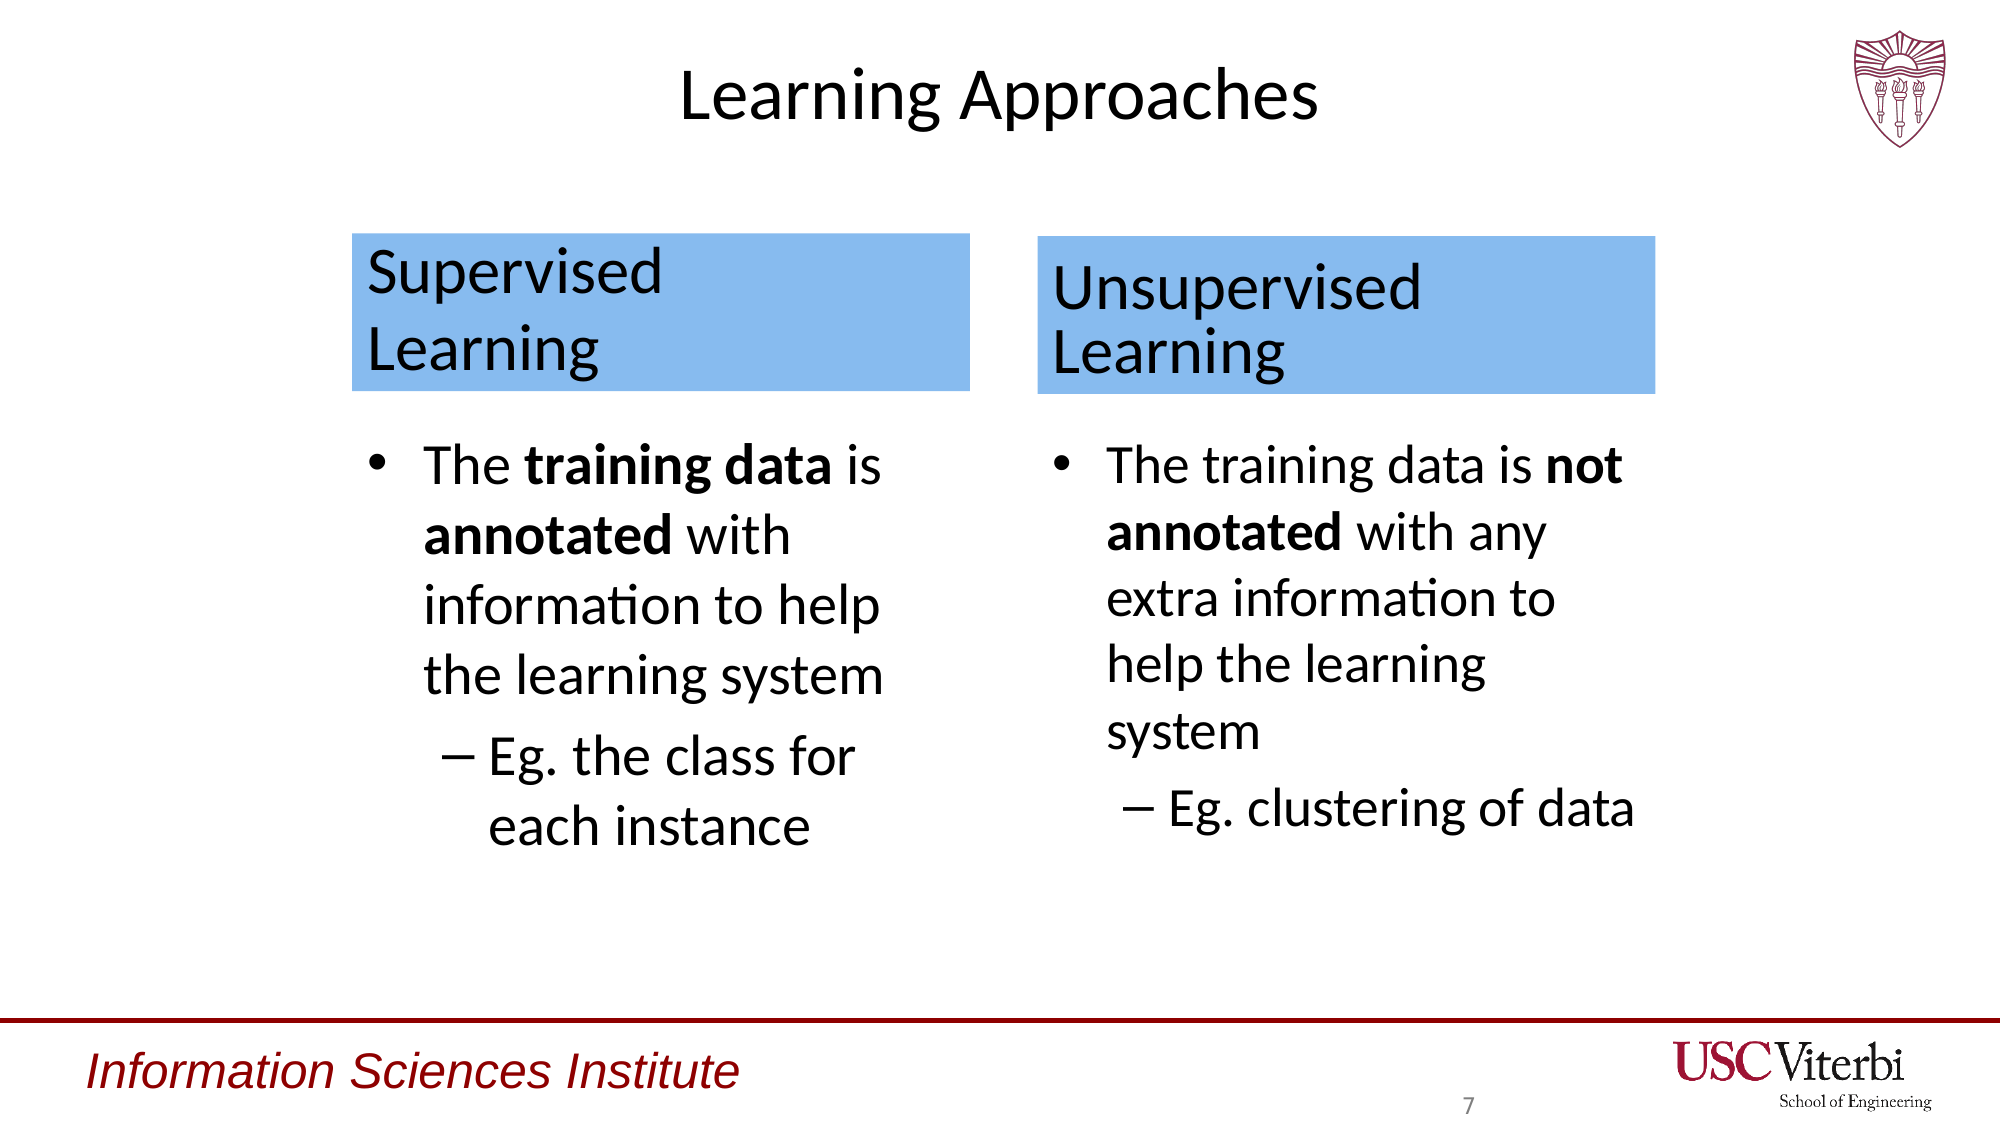

# Learning Approaches
Supervised
Learning
Unsupervised Learning
The training data is annotated with information to help the learning system
Eg. the class for each instance
The training data is not annotated with any extra information to help the learning system
Eg. clustering of data
7